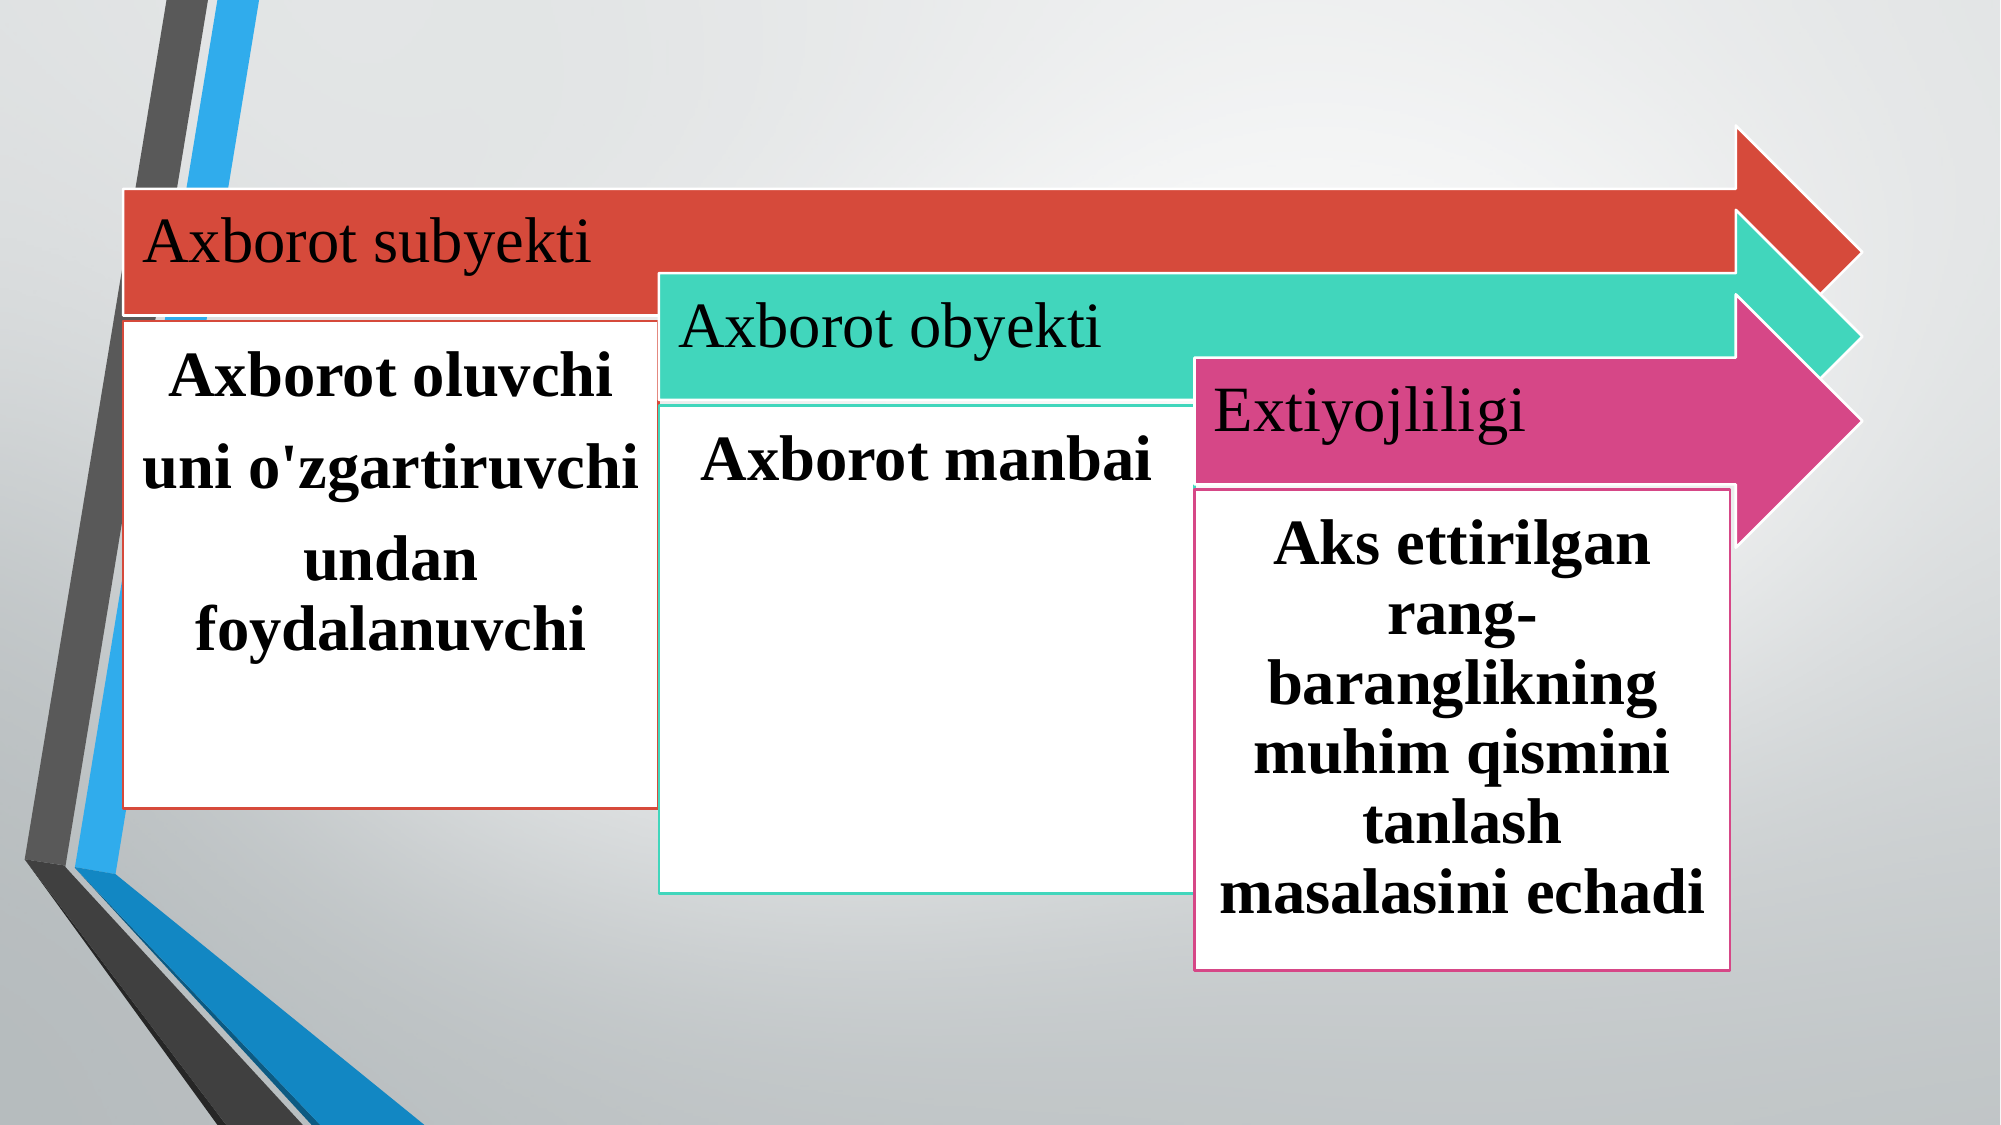

Axborot subyekti
Axborot oluvchi
uni o'zgartiruvchi
undan foydalanuvchi
Axborot obyekti
Axborot manbai
Extiyojliligi
Aks ettirilgan rang-baranglikning muhim qismini tanlash masalasini еchadi